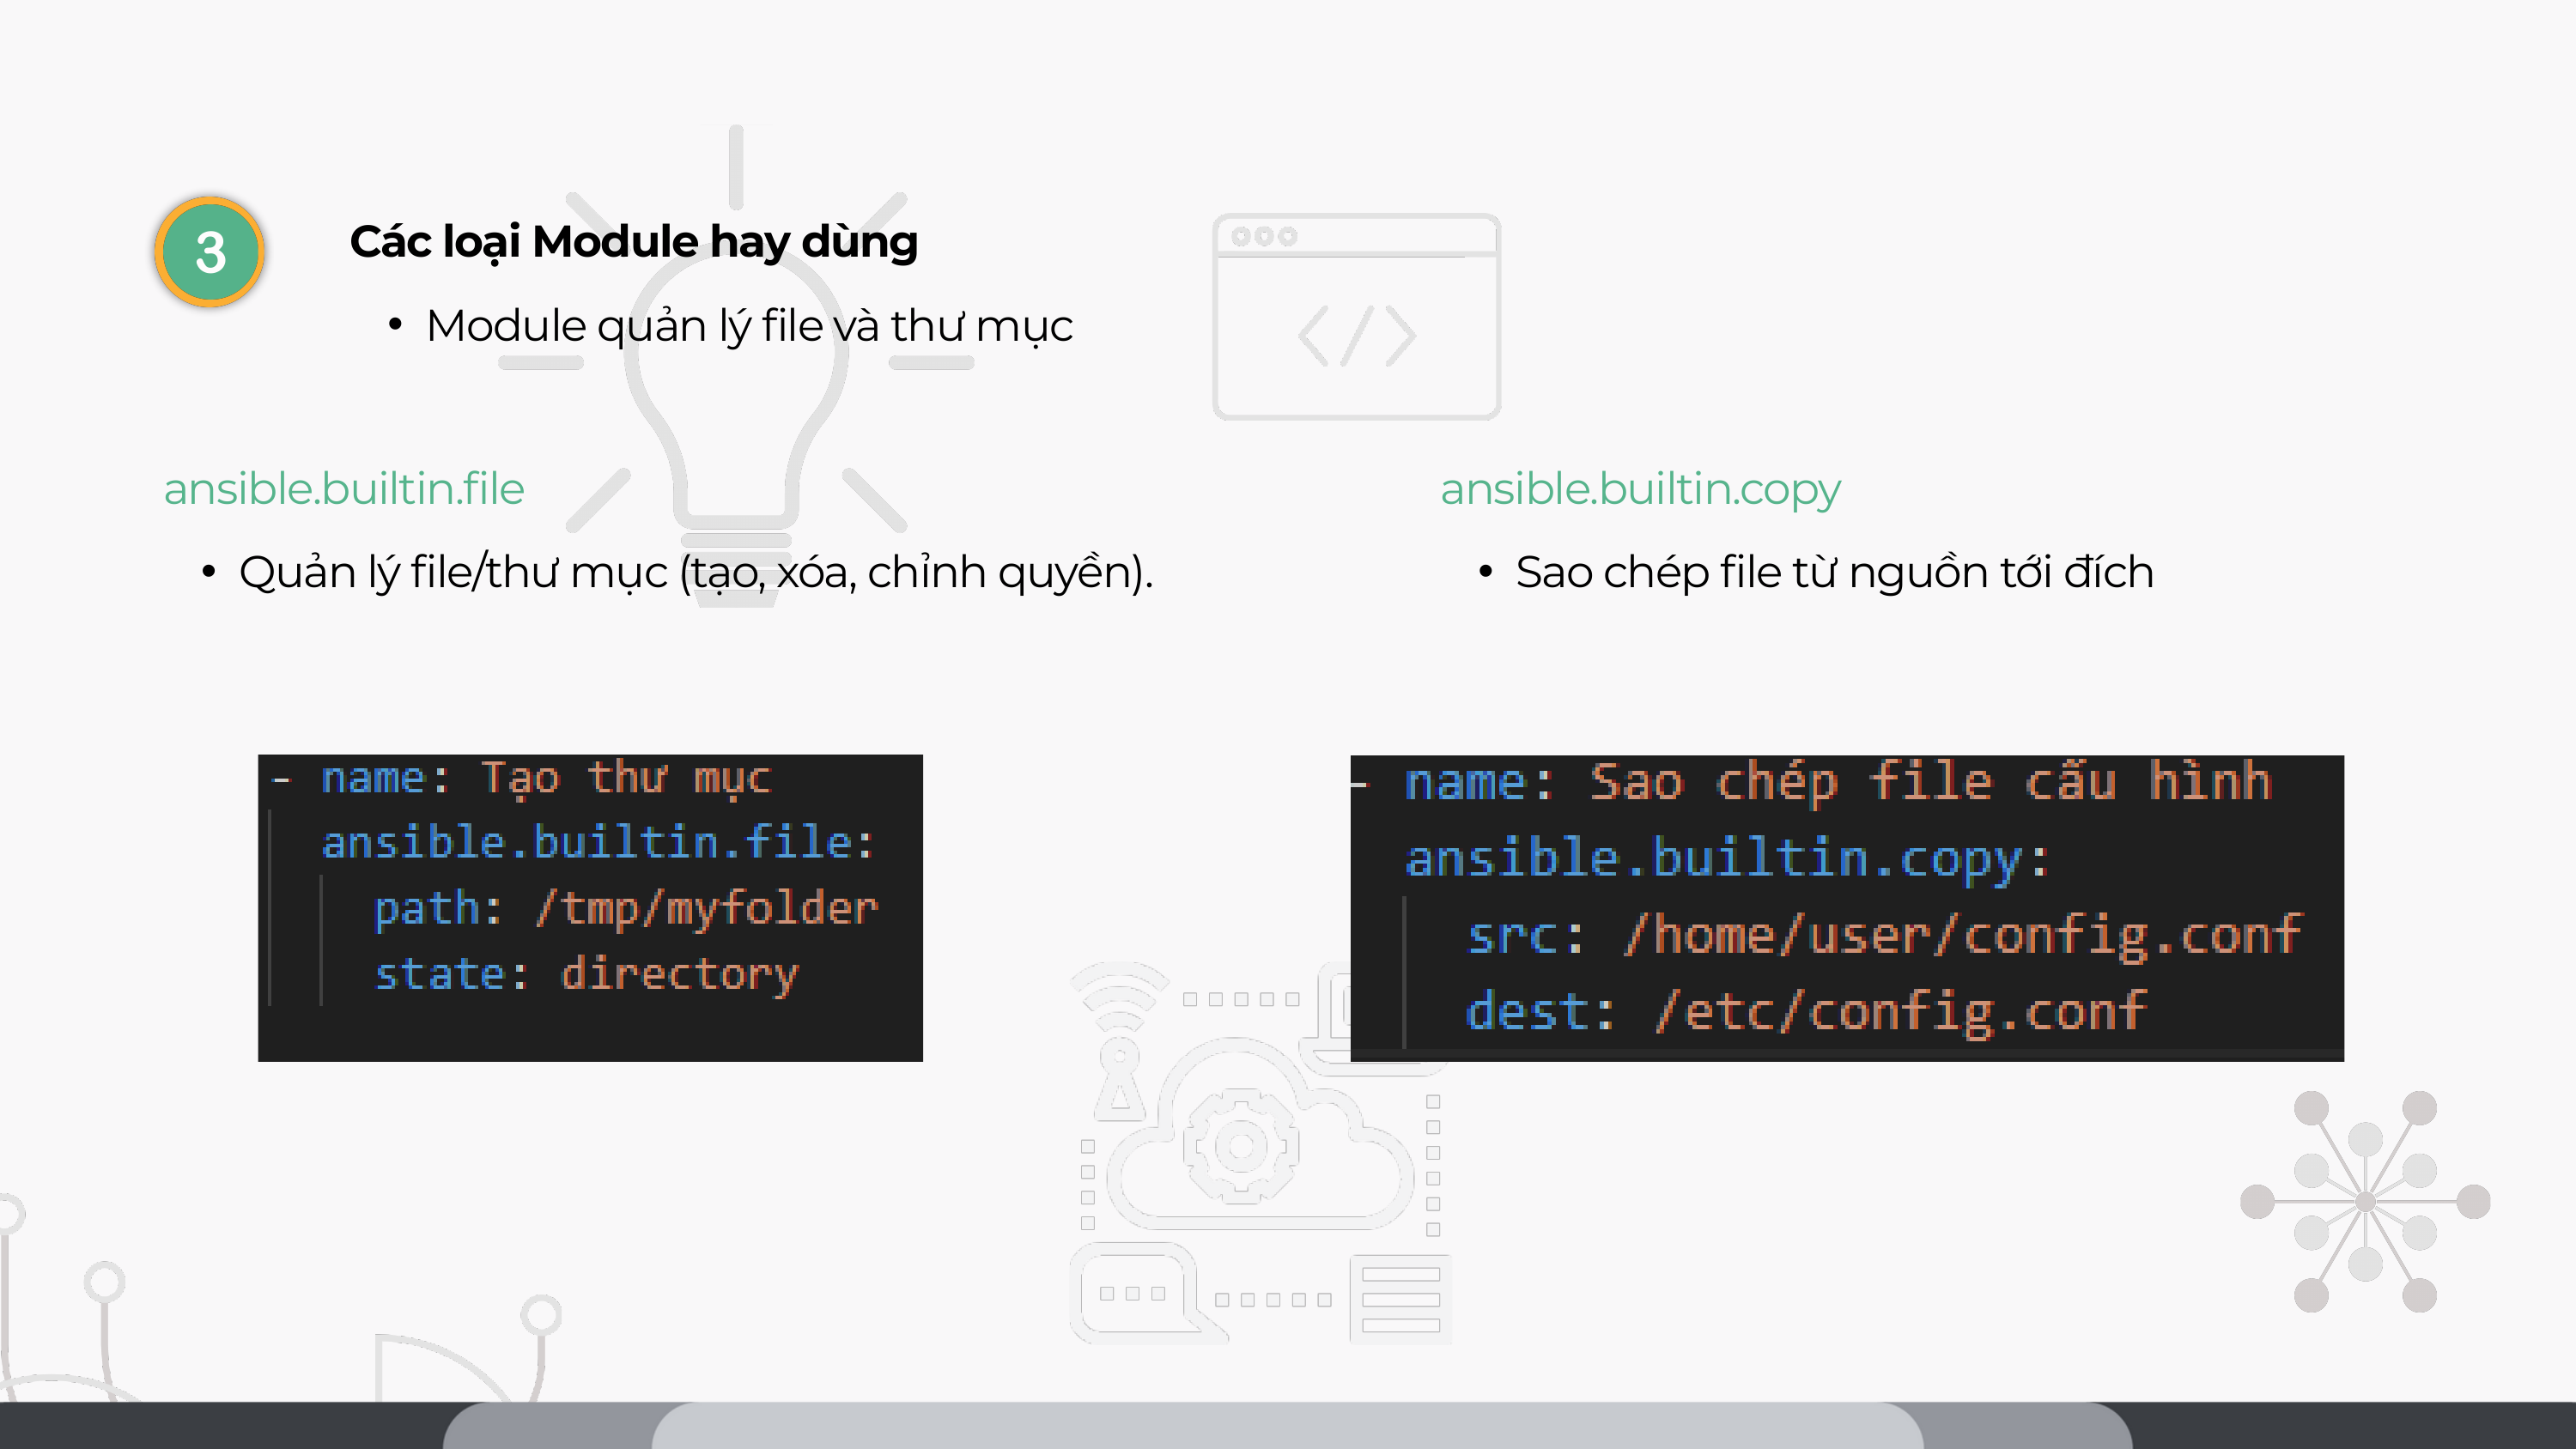

Các loại Module hay dùng
Module quản lý file và thư mục

ansible.builtin.file
Quản lý file/thư mục (tạo, xóa, chỉnh quyền).

ansible.builtin.copy
Sao chép file từ nguồn tới đích